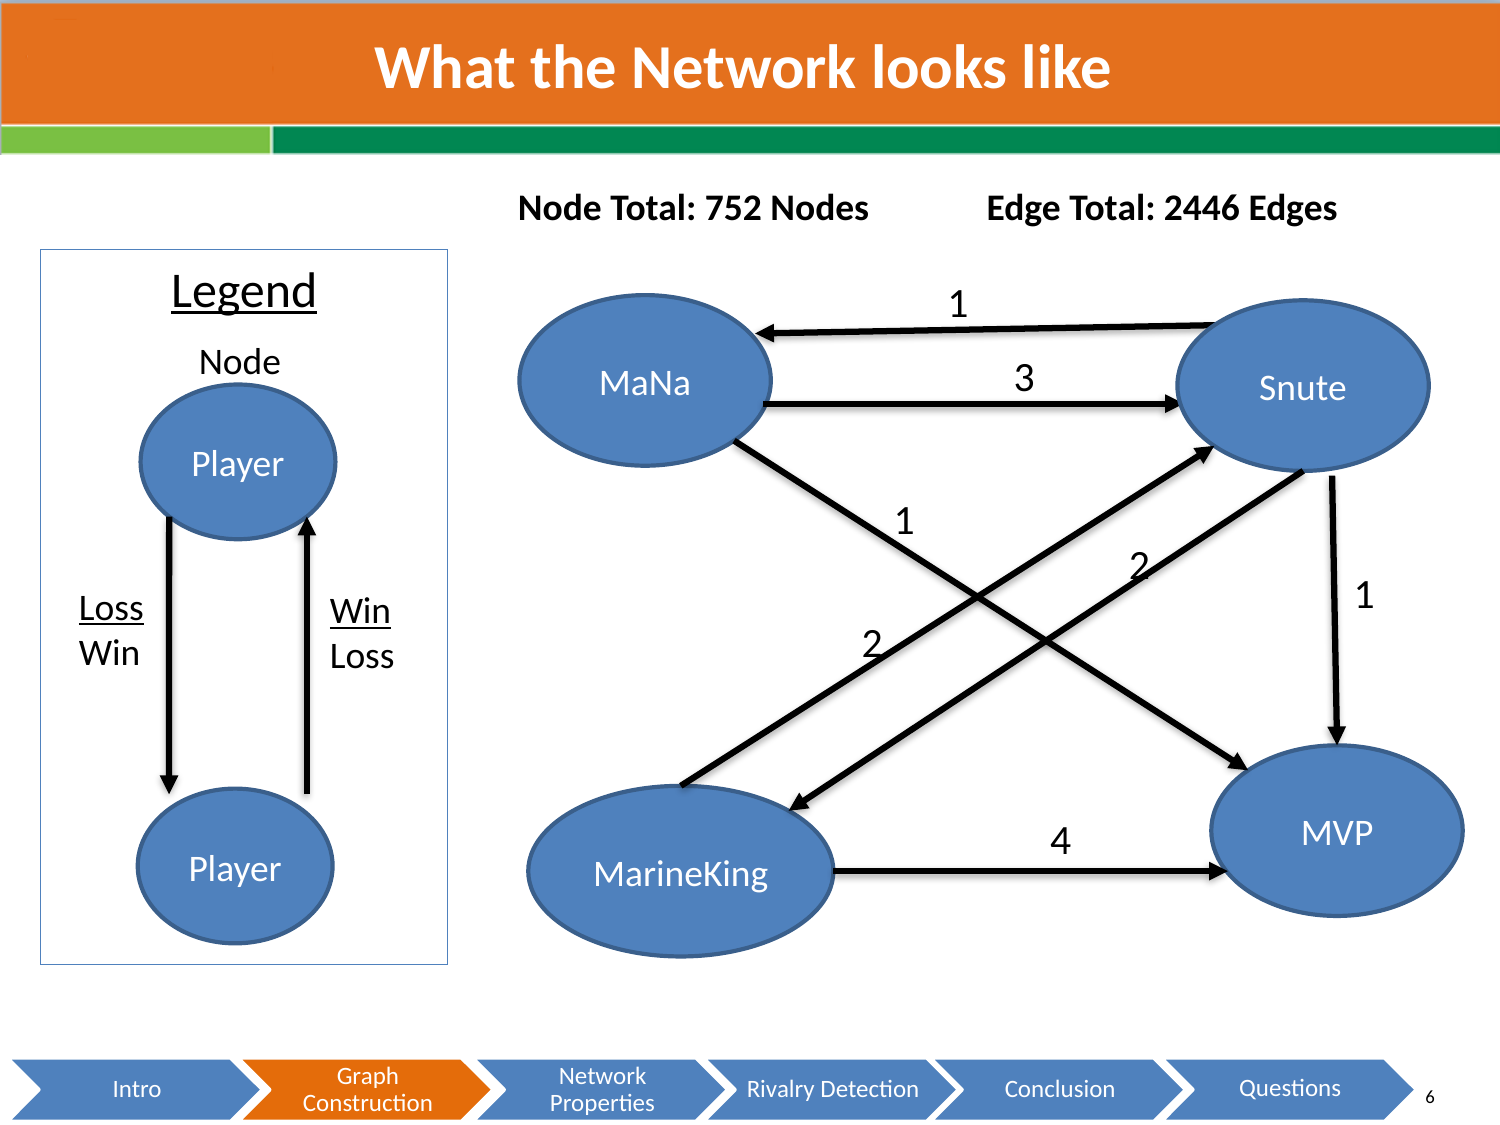

# What the Network looks like
Node Total: 752 Nodes
Edge Total: 2446 Edges
Legend

1
MaNa
Snute
Node
3
Player
1
2
1
Loss
Win
Win
Loss
2
MVP
MarineKing
Player
4
Intro
Graph Construction
Network Properties
Rivalry Detection
Conclusion

Questions